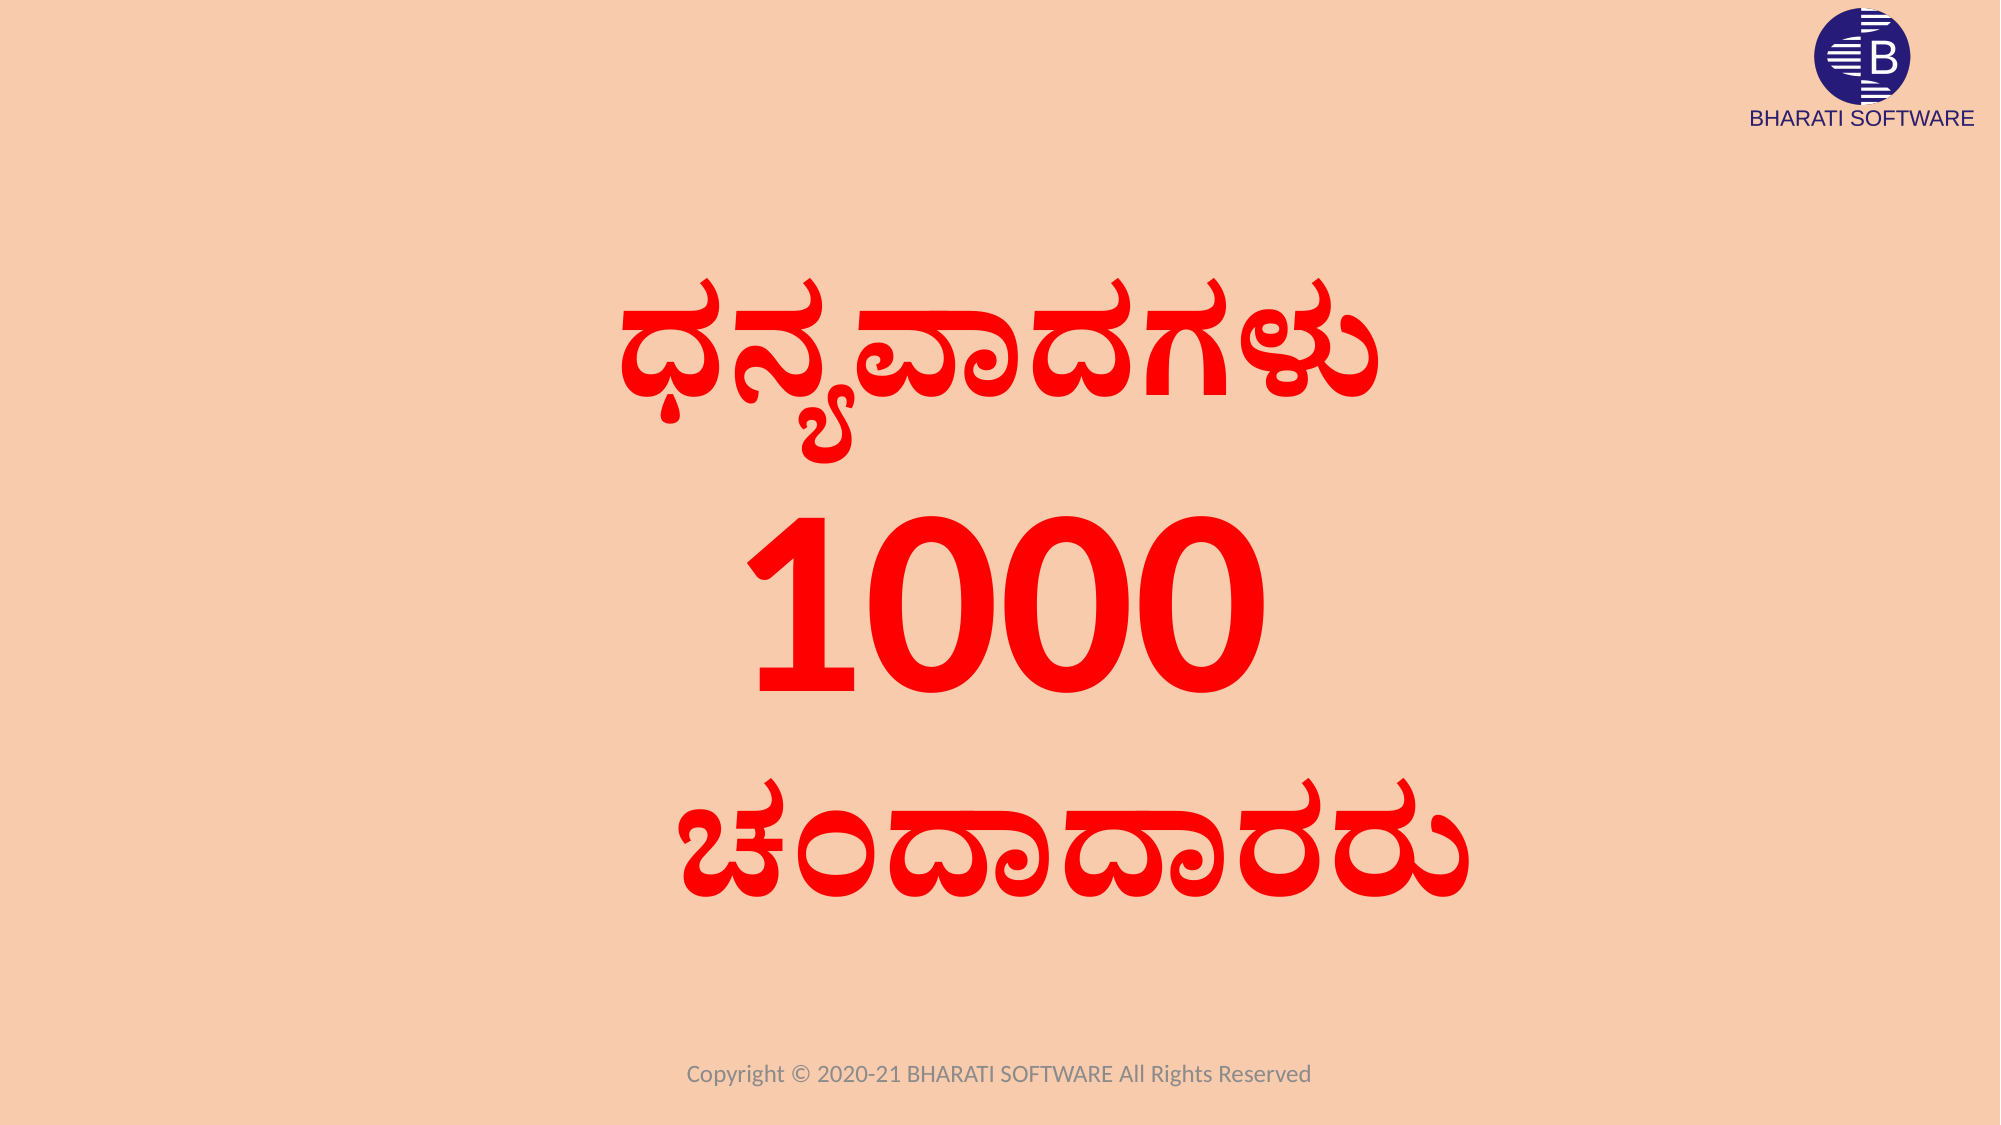

ಧನ್ಯವಾದಗಳು
1000
	 ಚಂದಾದಾರರು
Copyright © 2020-21 BHARATI SOFTWARE All Rights Reserved